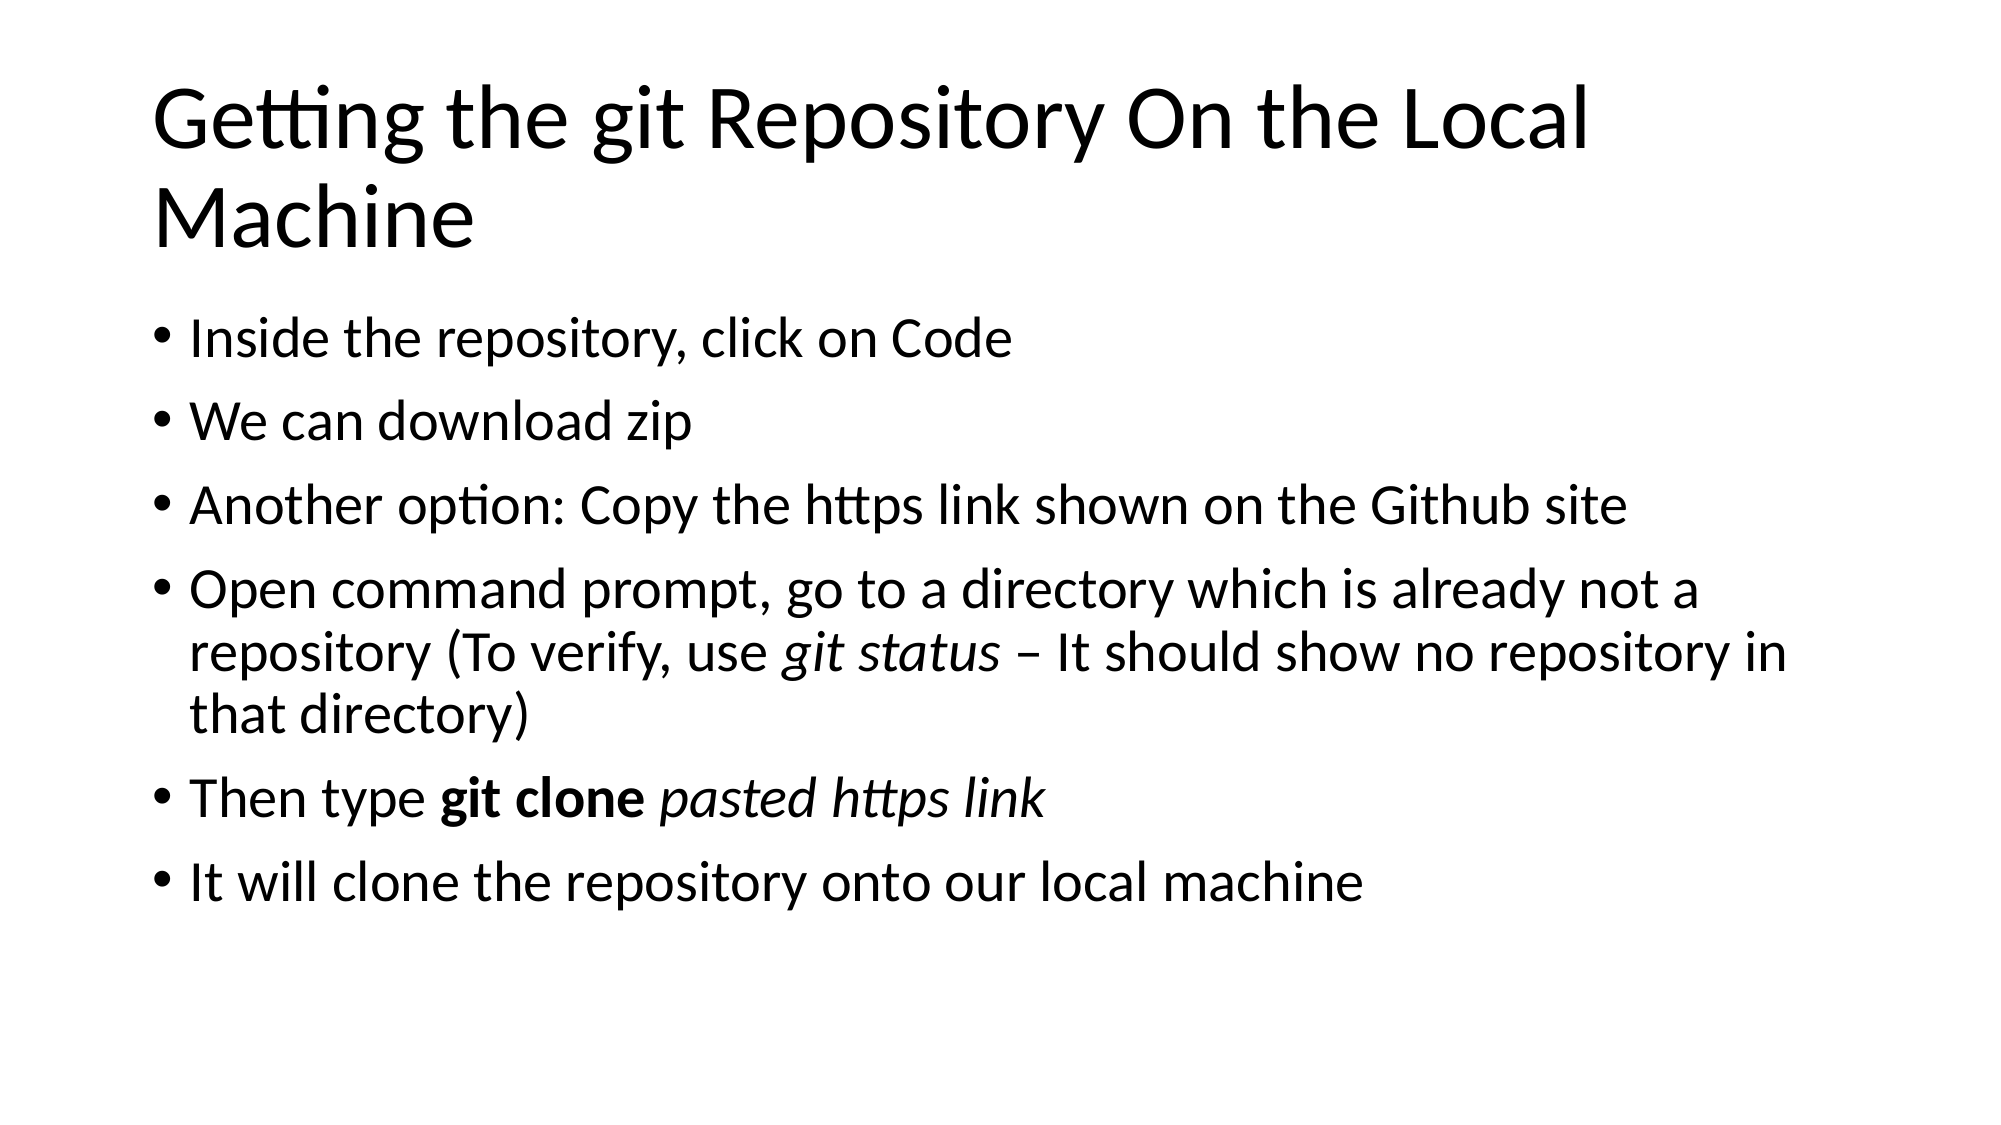

# Getting the git Repository On the Local Machine
Inside the repository, click on Code
We can download zip
Another option: Copy the https link shown on the Github site
Open command prompt, go to a directory which is already not a repository (To verify, use git status – It should show no repository in that directory)
Then type git clone pasted https link
It will clone the repository onto our local machine